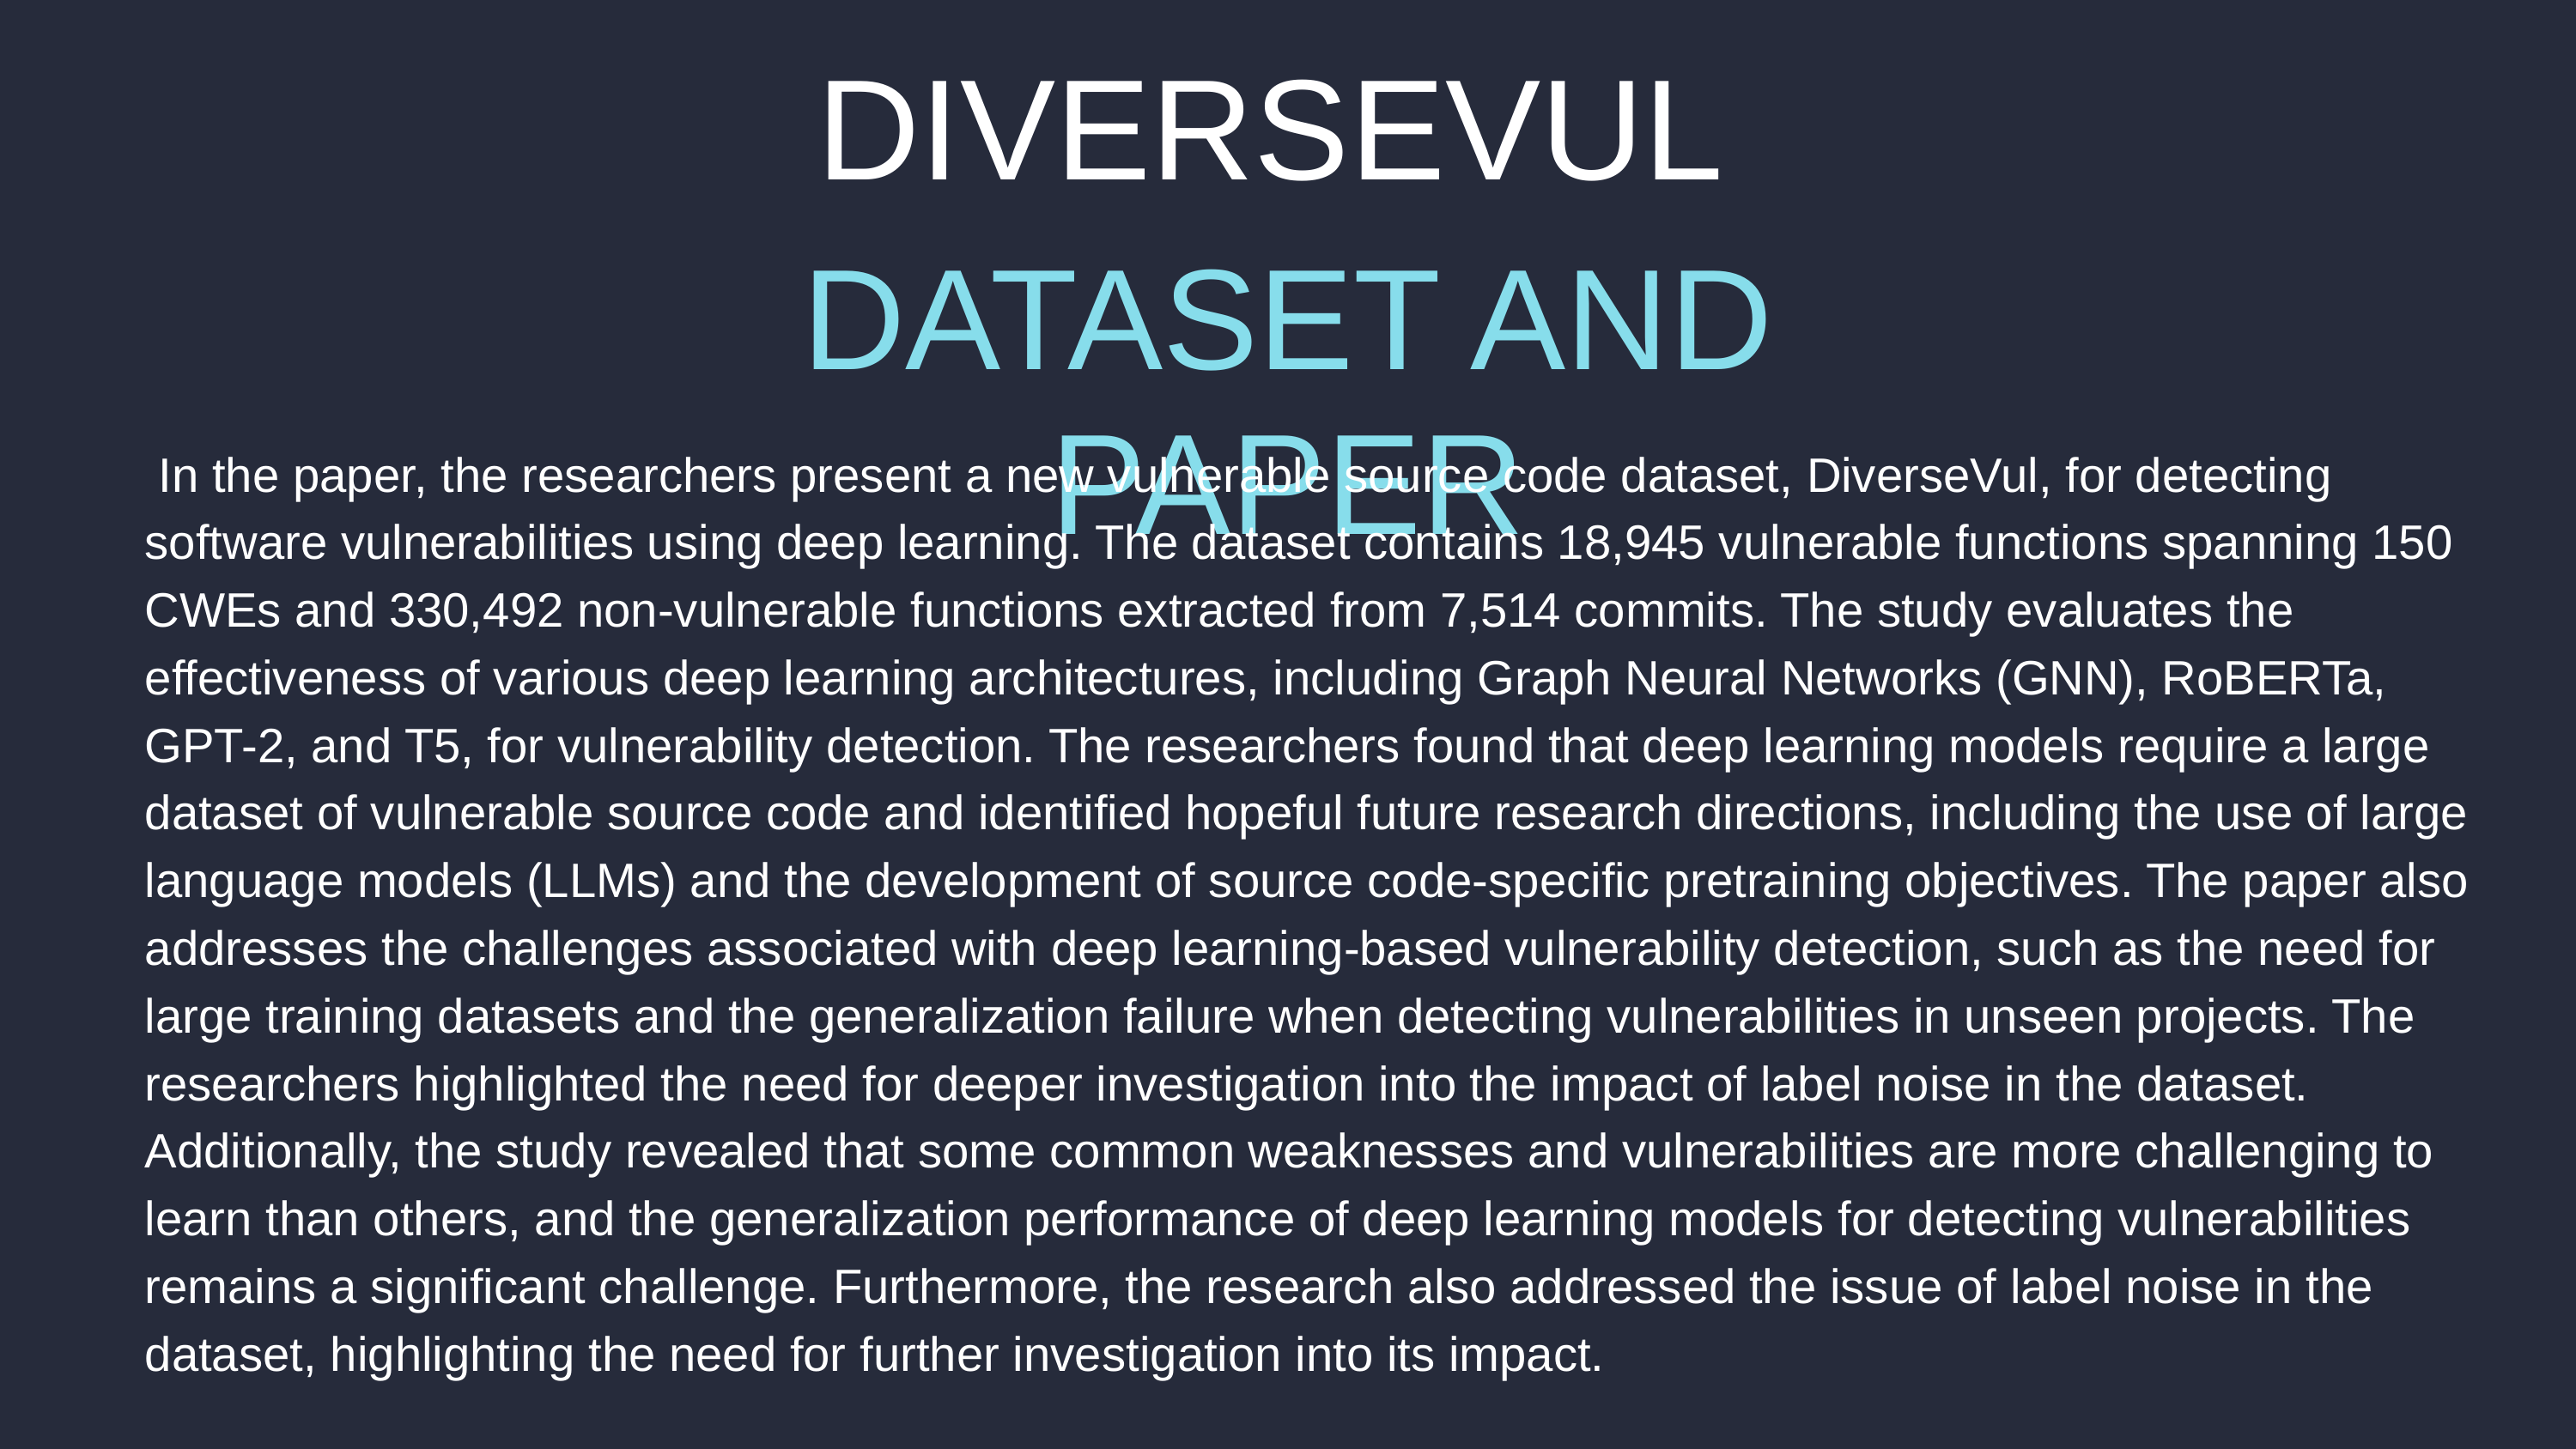

DIVERSEVUL
DATASET AND PAPER
 In the paper, the researchers present a new vulnerable source code dataset, DiverseVul, for detecting software vulnerabilities using deep learning. The dataset contains 18,945 vulnerable functions spanning 150 CWEs and 330,492 non-vulnerable functions extracted from 7,514 commits. The study evaluates the effectiveness of various deep learning architectures, including Graph Neural Networks (GNN), RoBERTa, GPT-2, and T5, for vulnerability detection. The researchers found that deep learning models require a large dataset of vulnerable source code and identified hopeful future research directions, including the use of large language models (LLMs) and the development of source code-specific pretraining objectives. The paper also addresses the challenges associated with deep learning-based vulnerability detection, such as the need for large training datasets and the generalization failure when detecting vulnerabilities in unseen projects. The researchers highlighted the need for deeper investigation into the impact of label noise in the dataset. Additionally, the study revealed that some common weaknesses and vulnerabilities are more challenging to learn than others, and the generalization performance of deep learning models for detecting vulnerabilities remains a significant challenge. Furthermore, the research also addressed the issue of label noise in the dataset, highlighting the need for further investigation into its impact.